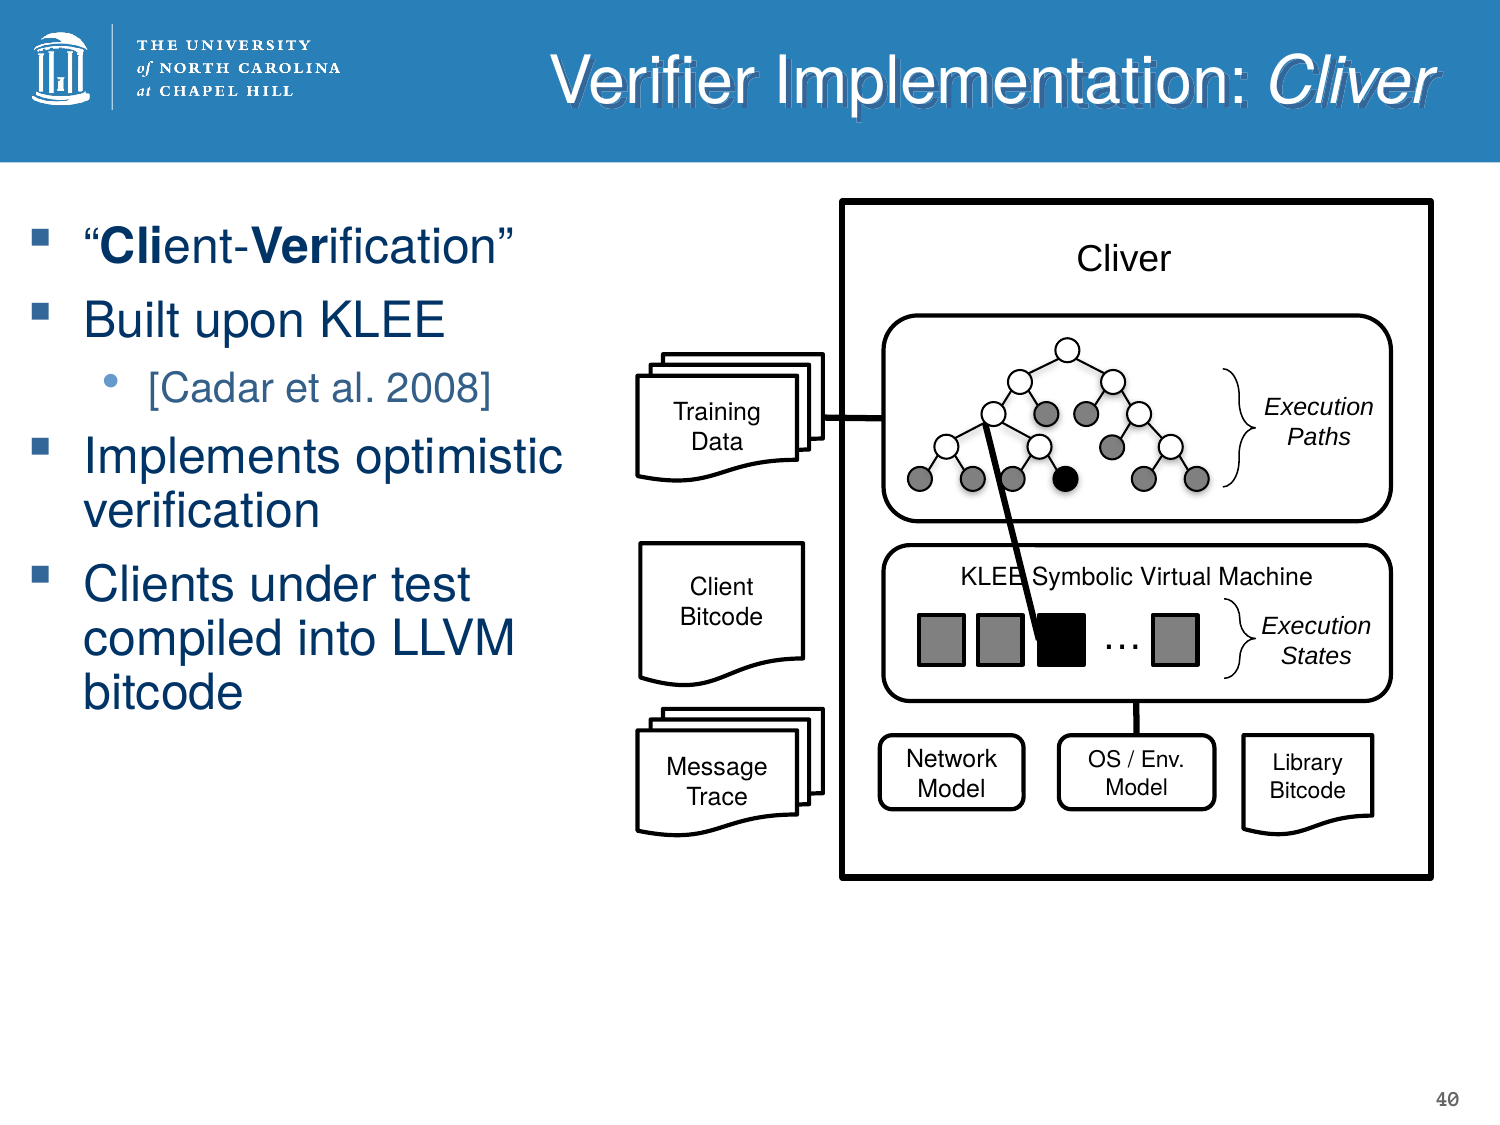

# Verifier Implementation: Cliver

“Client-Verification”
Built upon KLEE
[Cadar et al. 2008]
Implements optimistic verification
Clients under test compiled into LLVM bitcode
Cliver

Training Data

Execution
Paths

Client
Bitcode
KLEE Symbolic Virtual Machine

…
Execution
States

Message Trace
Network
Model
OS / Env.
Model
Library
Bitcode